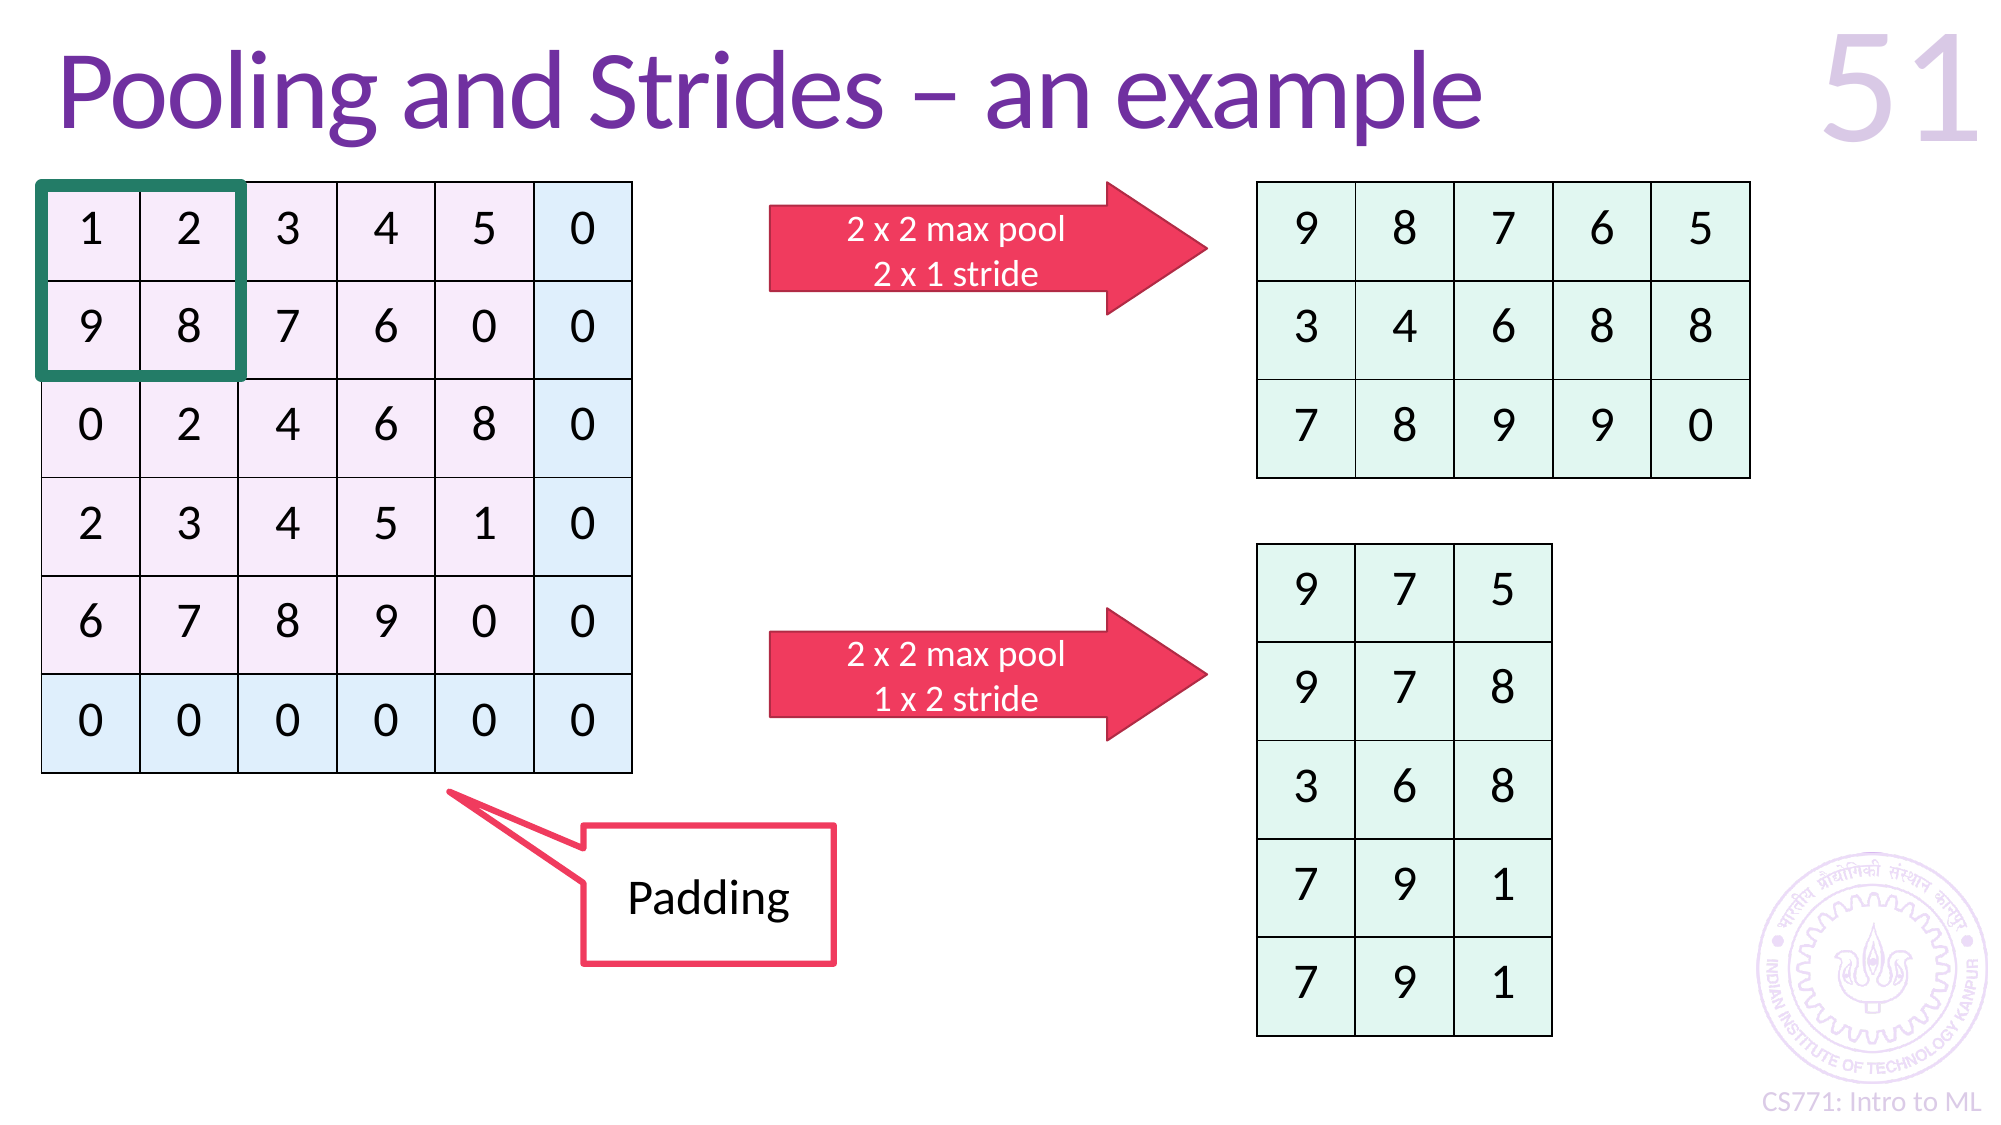

# Pooling and Strides – an example
51
| 1 | 2 | 3 | 4 | 5 |
| --- | --- | --- | --- | --- |
| 9 | 8 | 7 | 6 | 0 |
| 0 | 2 | 4 | 6 | 8 |
| 2 | 3 | 4 | 5 | 1 |
| 6 | 7 | 8 | 9 | 0 |
| 0 |
| --- |
| 0 |
| 0 |
| 0 |
| 0 |
| 0 |
2 x 2 max pool
2 x 1 stride
| 9 | 8 | 7 | 6 | 5 |
| --- | --- | --- | --- | --- |
| 3 | 4 | 6 | 8 | 8 |
| 7 | 8 | 9 | 9 | 0 |

| 9 | 7 | 5 |
| --- | --- | --- |
| 9 | 7 | 8 |
| 3 | 6 | 8 |
| 7 | 9 | 1 |
| 7 | 9 | 1 |
2 x 2 max pool
1 x 2 stride
| 0 | 0 | 0 | 0 | 0 |
| --- | --- | --- | --- | --- |
Padding